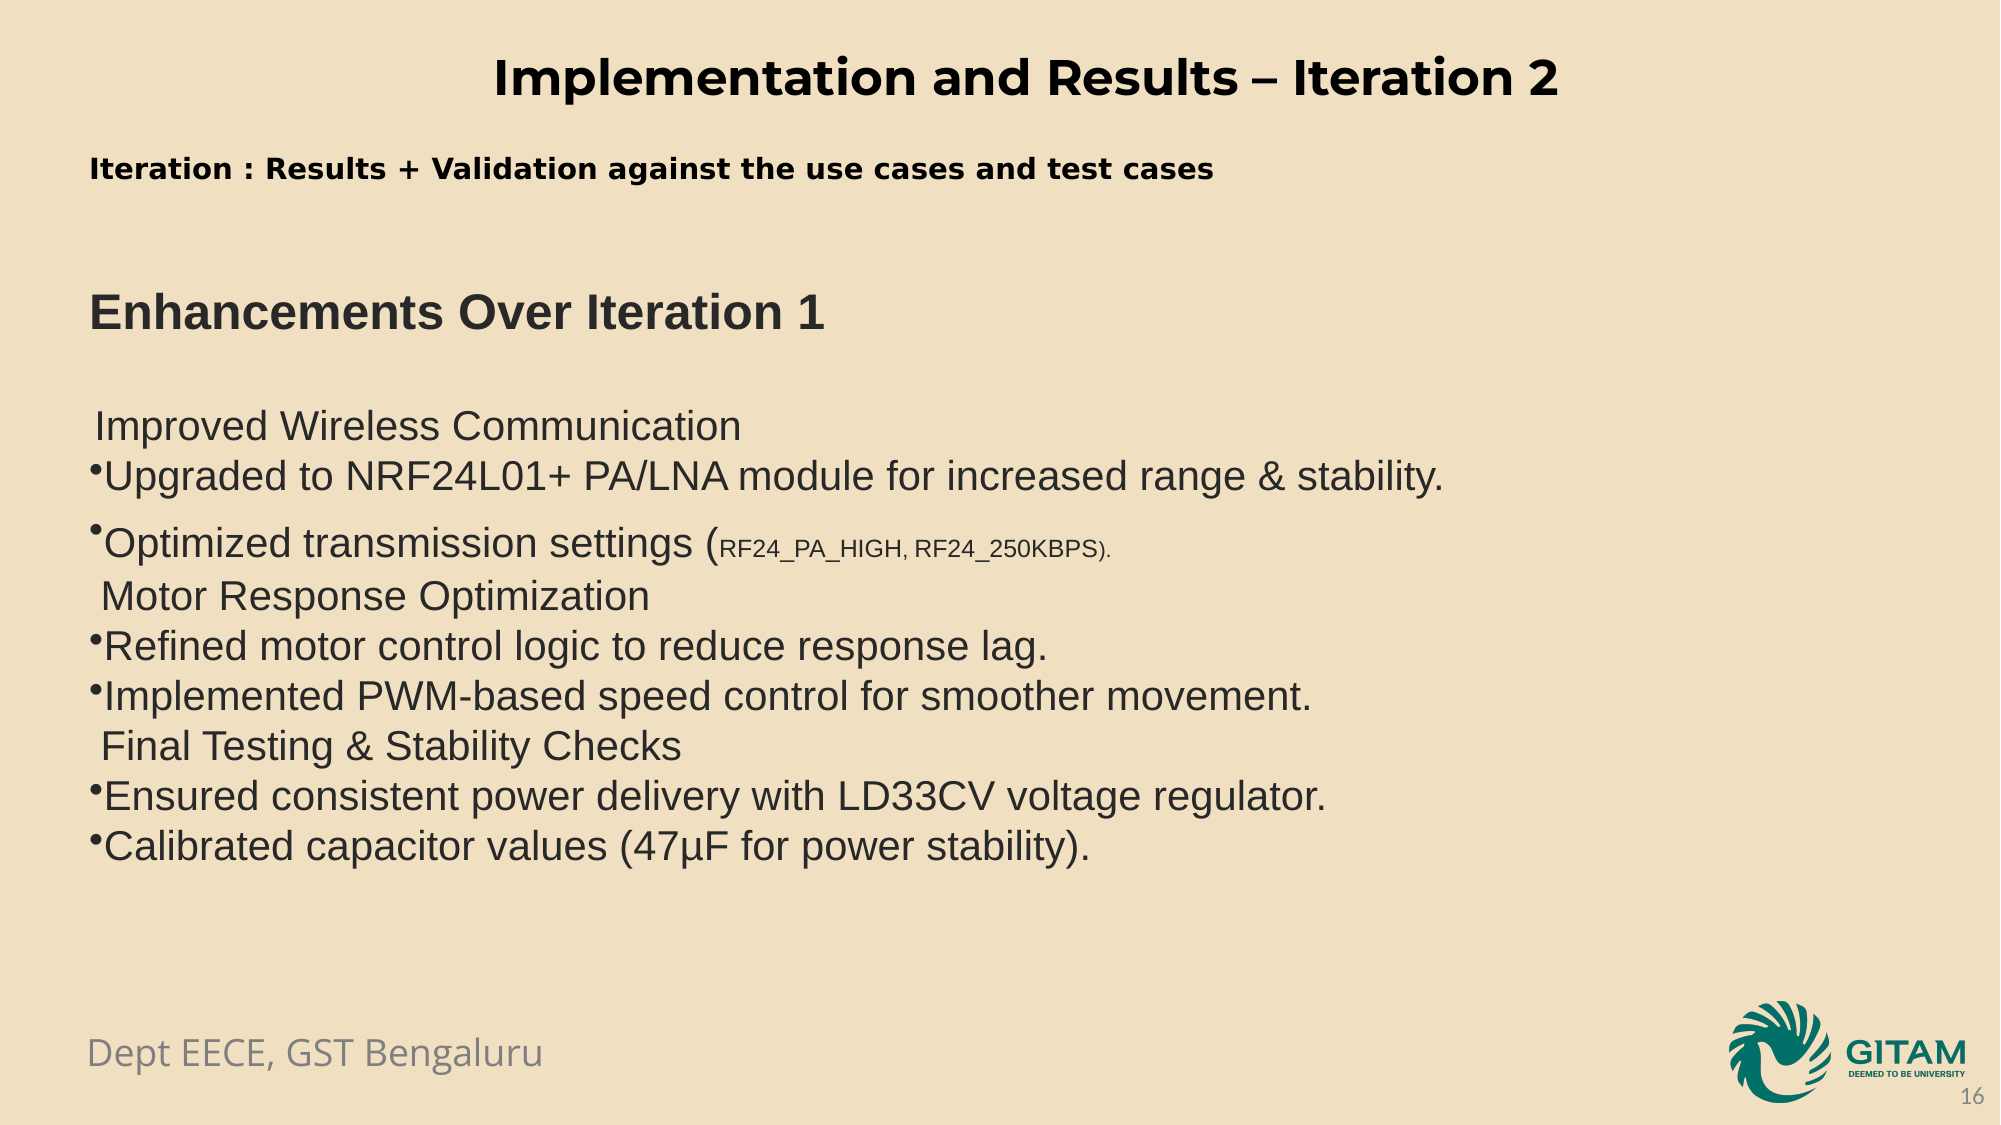

Implementation and Results – Iteration 2

Enhancements Over Iteration 1

 Improved Wireless Communication
Upgraded to NRF24L01+ PA/LNA module for increased range & stability.
Optimized transmission settings (RF24_PA_HIGH, RF24_250KBPS).
 Motor Response Optimization
Refined motor control logic to reduce response lag.
Implemented PWM-based speed control for smoother movement.
 Final Testing & Stability Checks
Ensured consistent power delivery with LD33CV voltage regulator.
Calibrated capacitor values (47µF for power stability).

Iteration : Results + Validation against the use cases and test cases

16